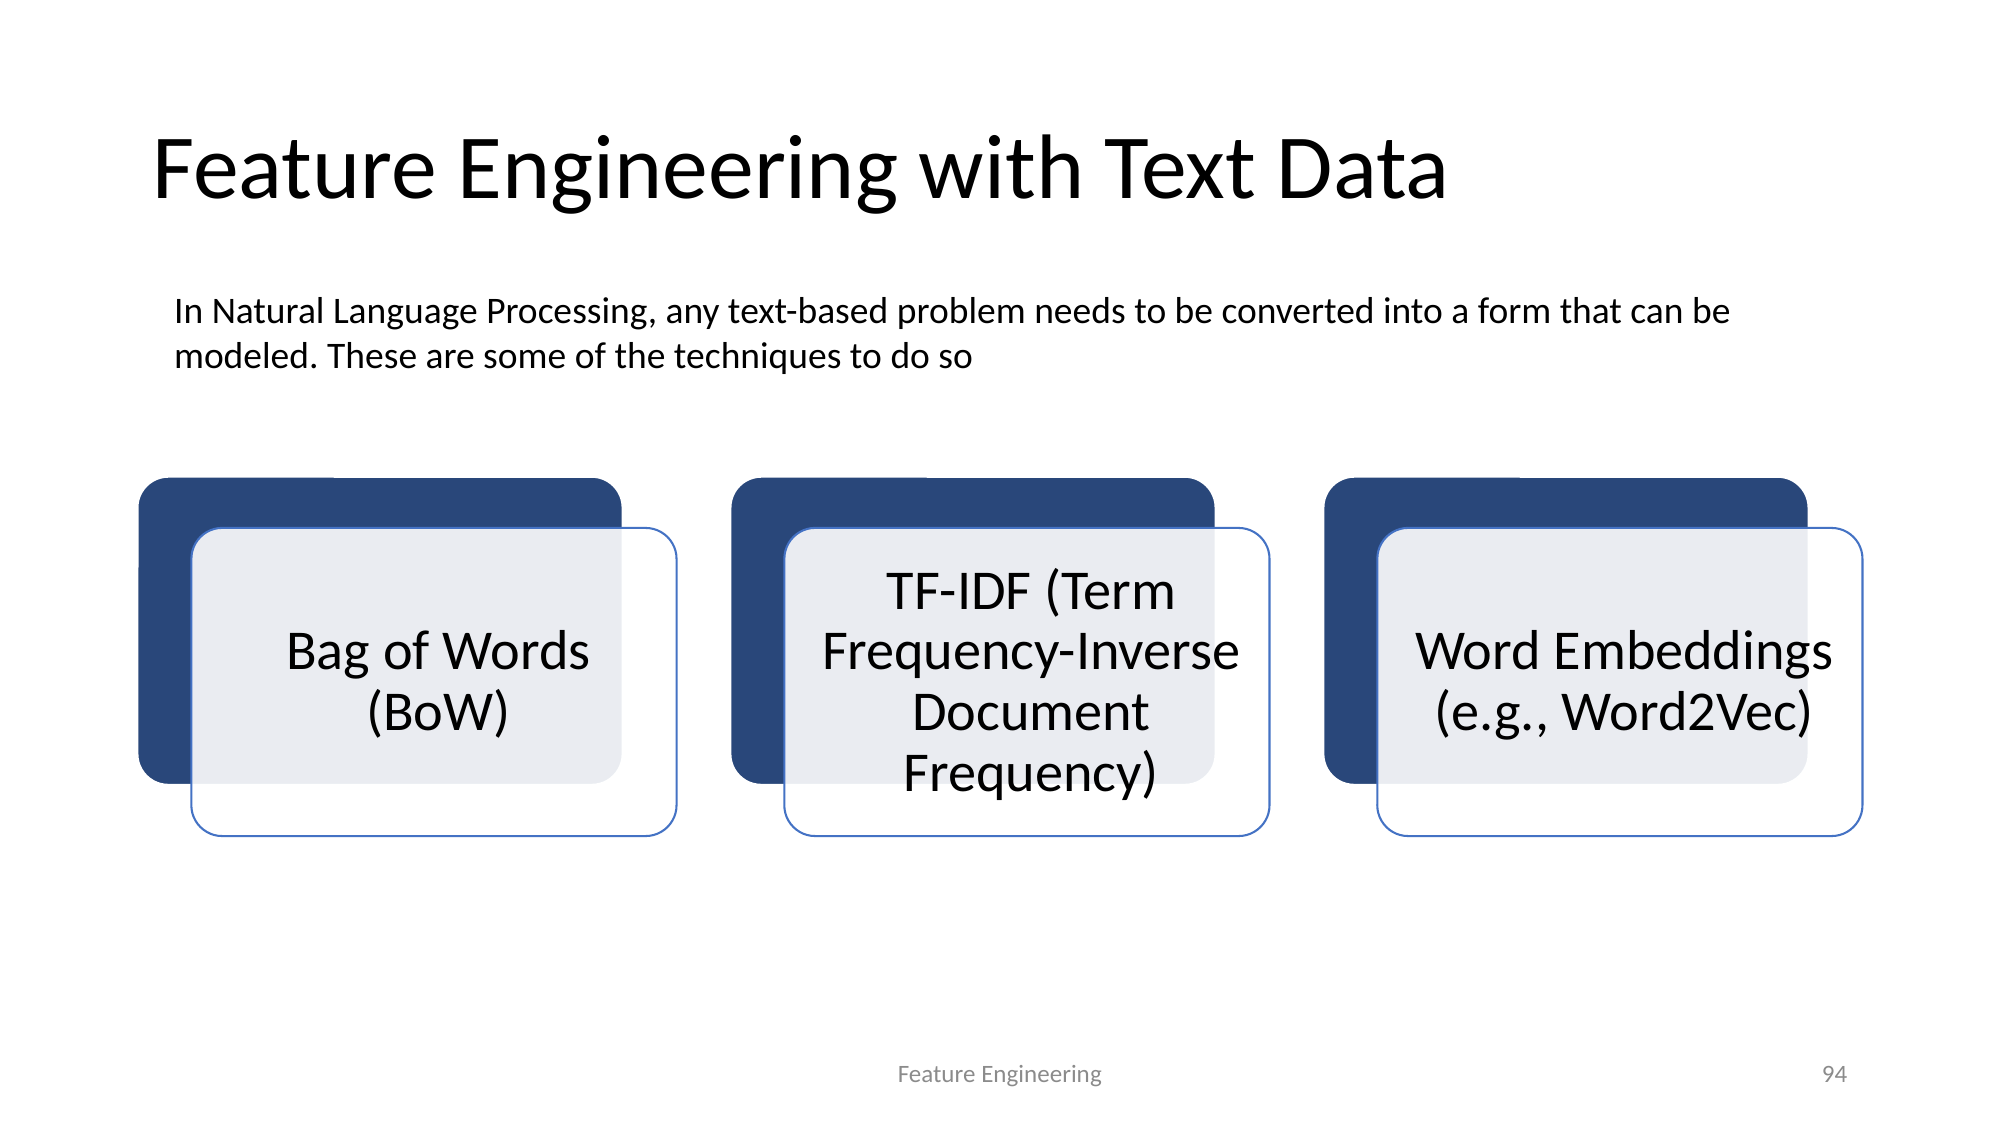

# Feature Engineering with Text Data
In Natural Language Processing, any text-based problem needs to be converted into a form that can be modeled. These are some of the techniques to do so
Bag of Words (BoW)
TF-IDF (Term Frequency-Inverse Document Frequency)
Word Embeddings (e.g., Word2Vec)
Feature Engineering
94